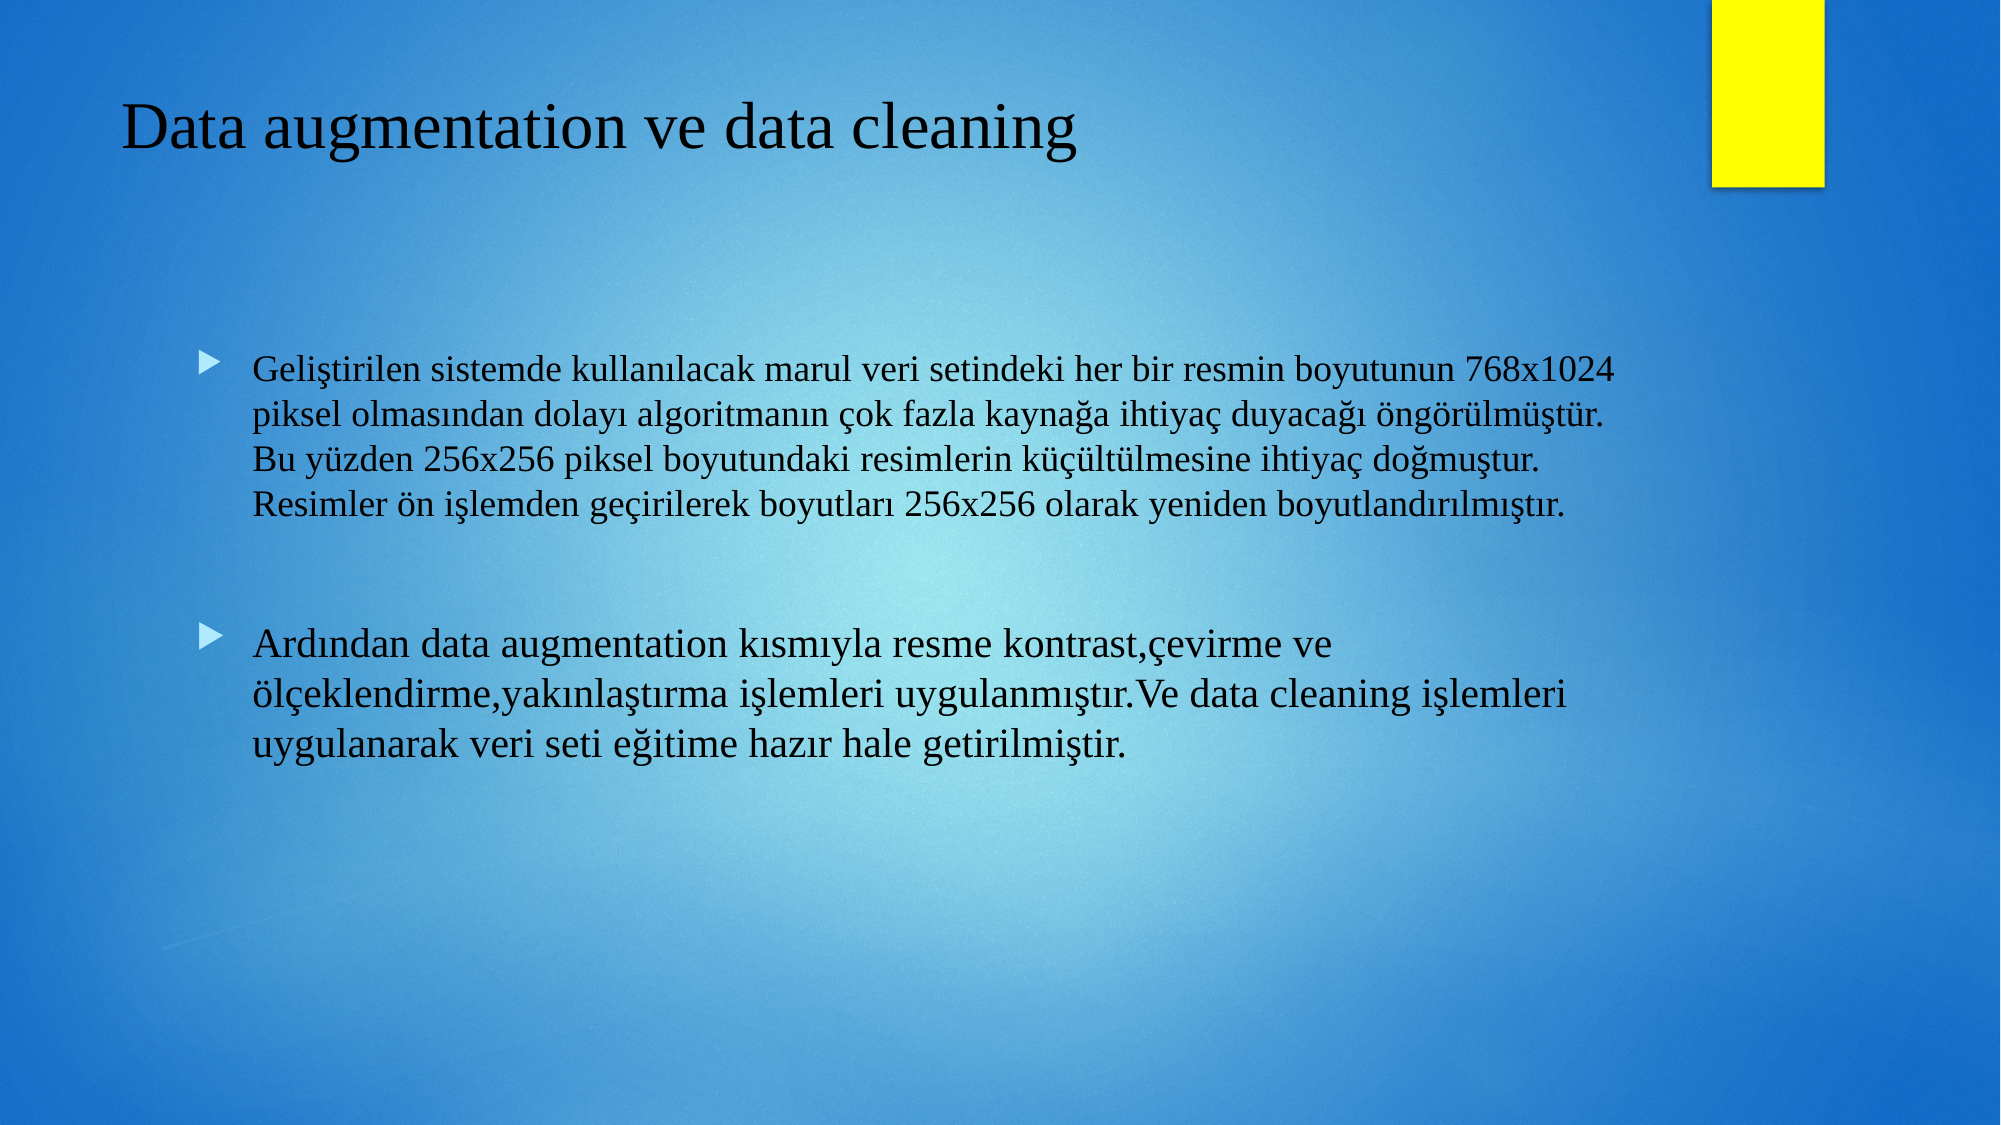

# Data augmentation ve data cleaning
Geliştirilen sistemde kullanılacak marul veri setindeki her bir resmin boyutunun 768x1024 piksel olmasından dolayı algoritmanın çok fazla kaynağa ihtiyaç duyacağı öngörülmüştür. Bu yüzden 256x256 piksel boyutundaki resimlerin küçültülmesine ihtiyaç doğmuştur. Resimler ön işlemden geçirilerek boyutları 256x256 olarak yeniden boyutlandırılmıştır.

Ardından data augmentation kısmıyla resme kontrast,çevirme ve ölçeklendirme,yakınlaştırma işlemleri uygulanmıştır.Ve data cleaning işlemleri uygulanarak veri seti eğitime hazır hale getirilmiştir.